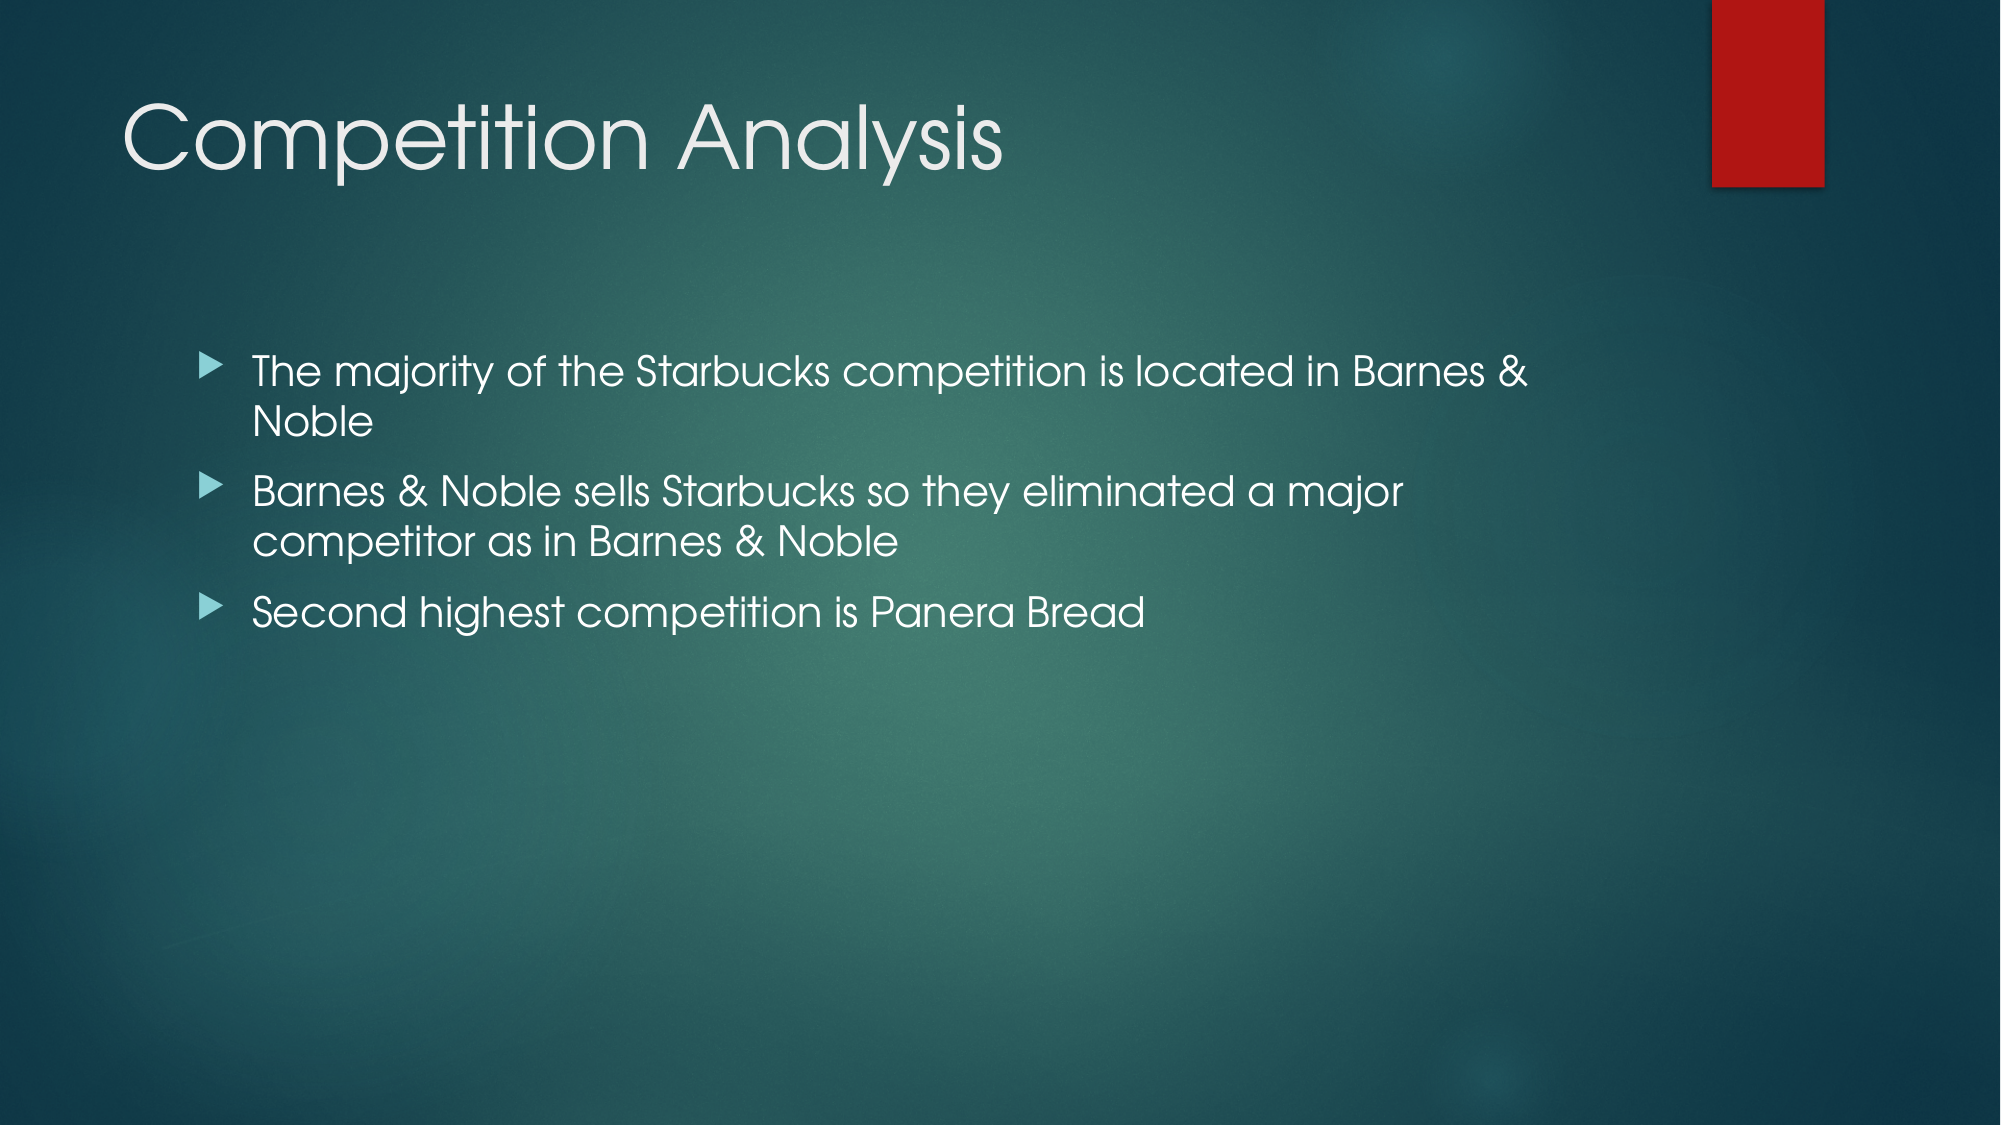

# Competition Analysis
The majority of the Starbucks competition is located in Barnes & Noble
Barnes & Noble sells Starbucks so they eliminated a major competitor as in Barnes & Noble
Second highest competition is Panera Bread